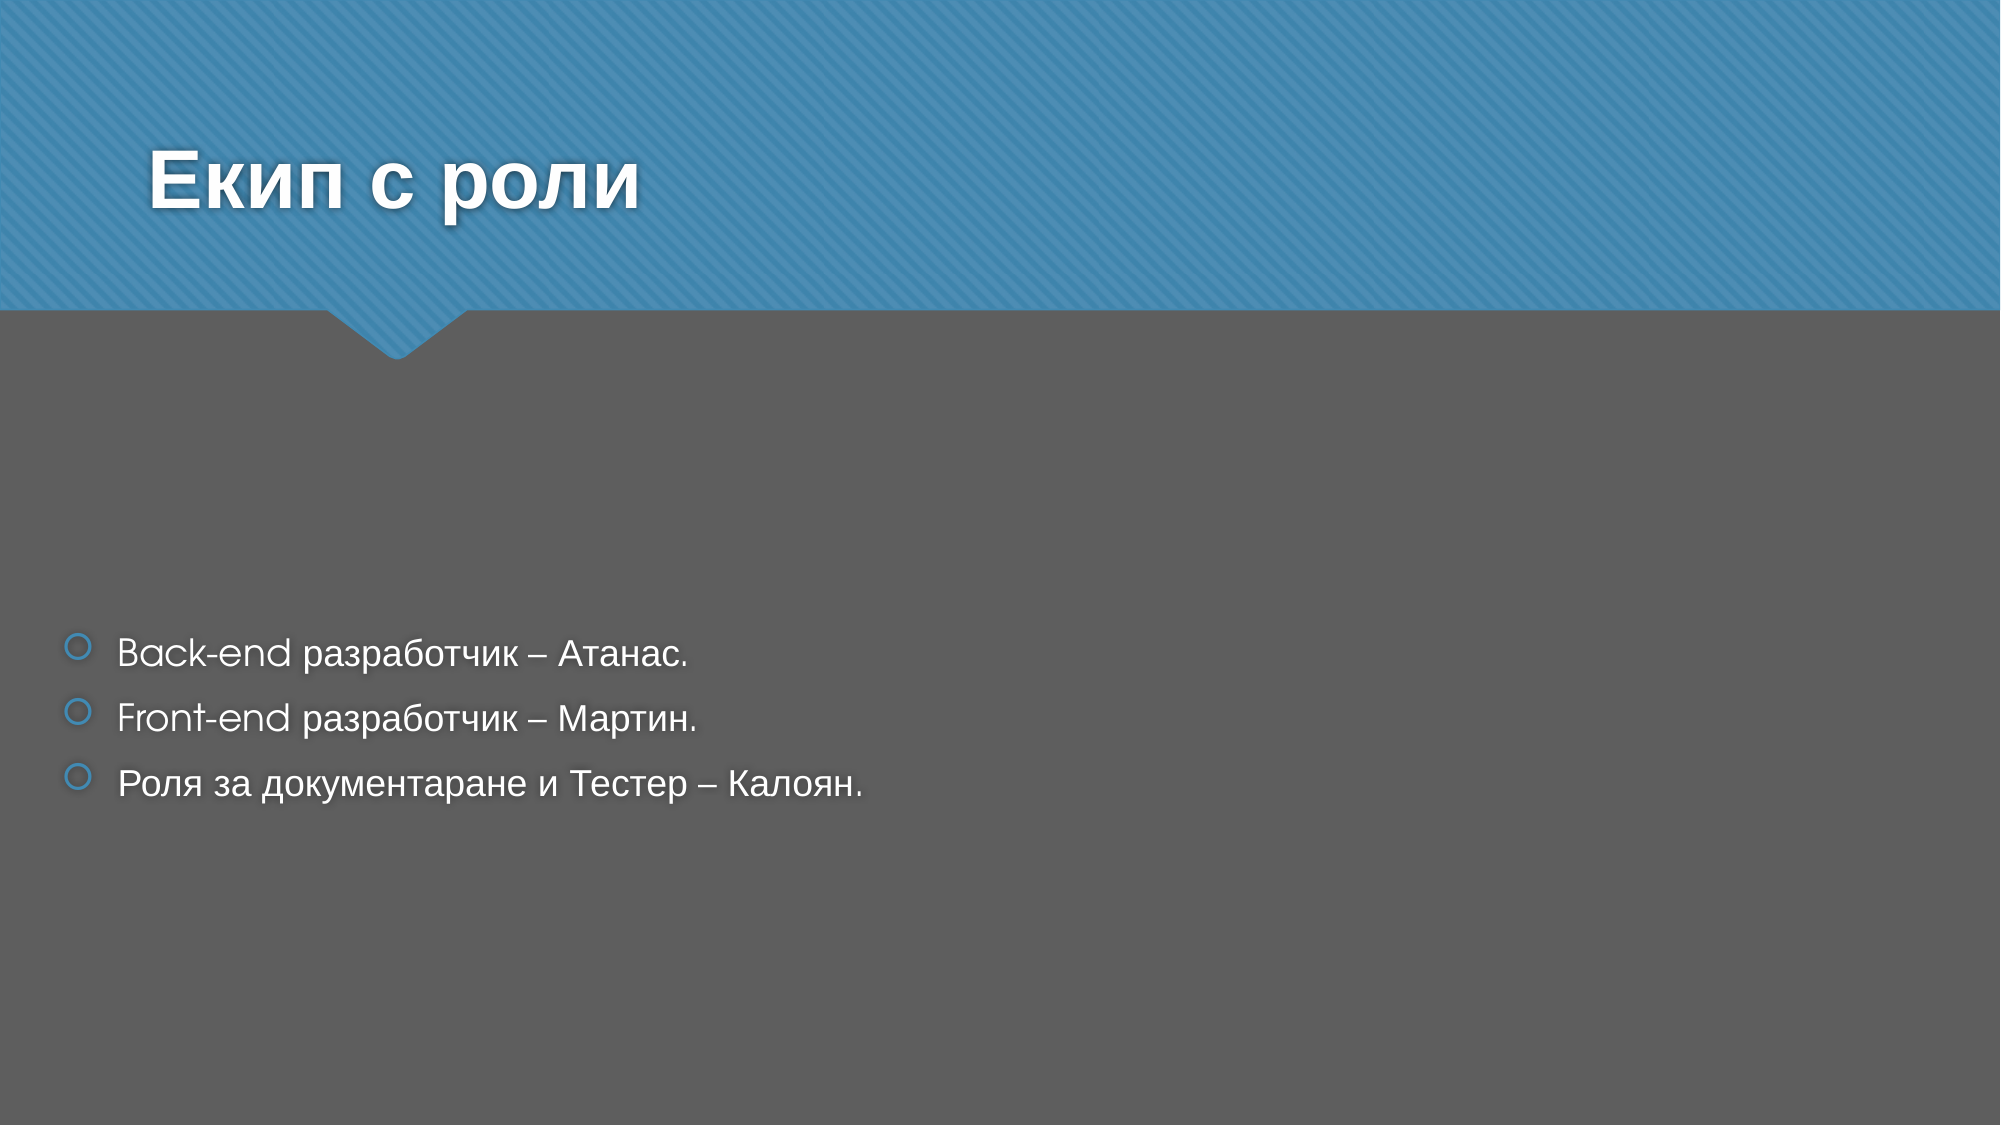

# Екип с роли
Back-end разработчик – Атанас.
Front-end разработчик – Мартин.
Роля за документаране и Тестер – Калоян.